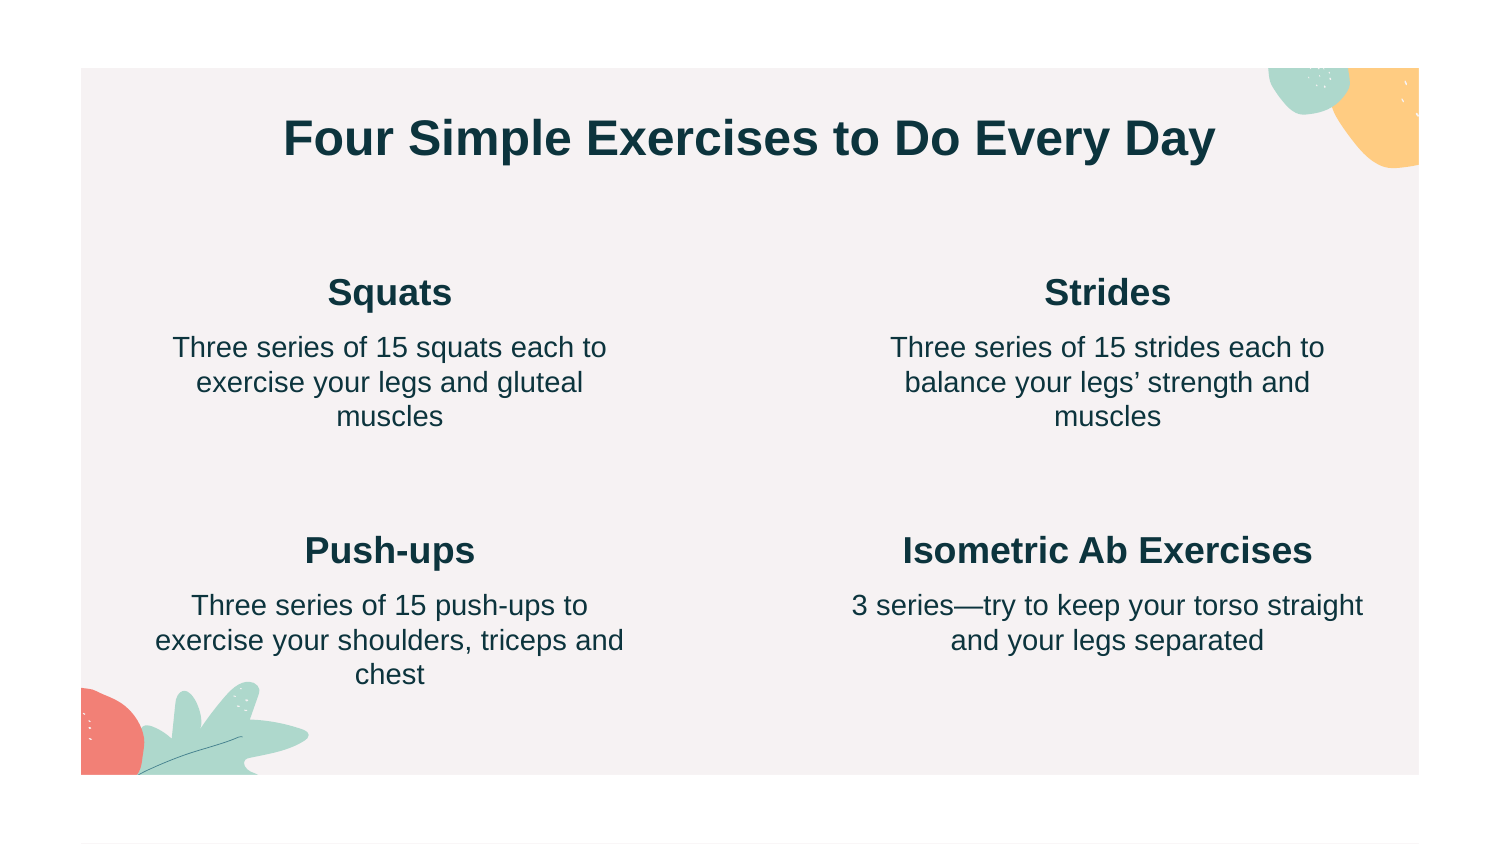

# Four Simple Exercises to Do Every Day
Squats
Strides
Three series of 15 squats each to exercise your legs and gluteal muscles
Three series of 15 strides each to balance your legs’ strength and muscles
Isometric Ab Exercises
Push-ups
Three series of 15 push-ups to exercise your shoulders, triceps and chest
3 series—try to keep your torso straight and your legs separated